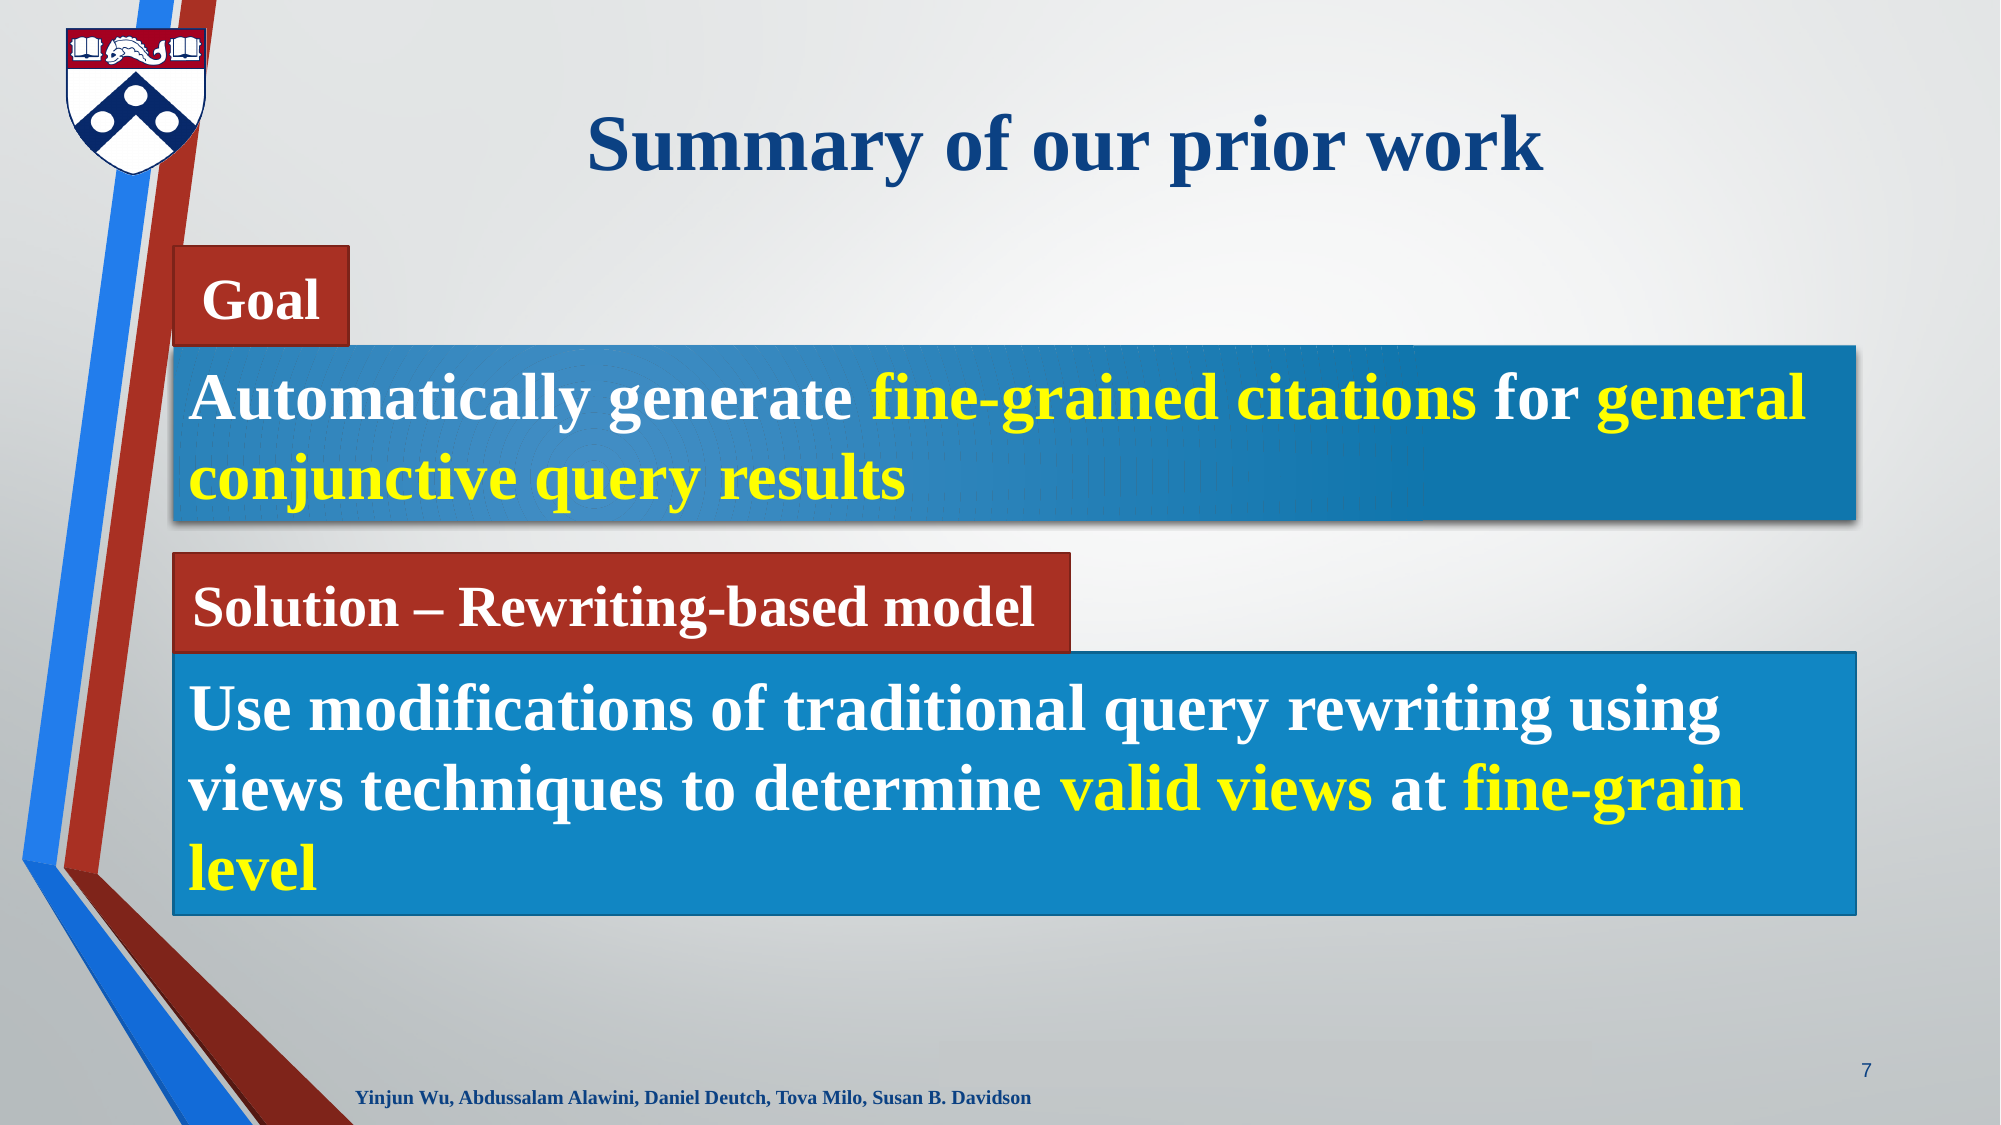

# Summary of our prior work
Goal
Automatically generate fine-grained citations for general conjunctive query results
Solution – Rewriting-based model
Use modifications of traditional query rewriting using views techniques to determine valid views at fine-grain level
7